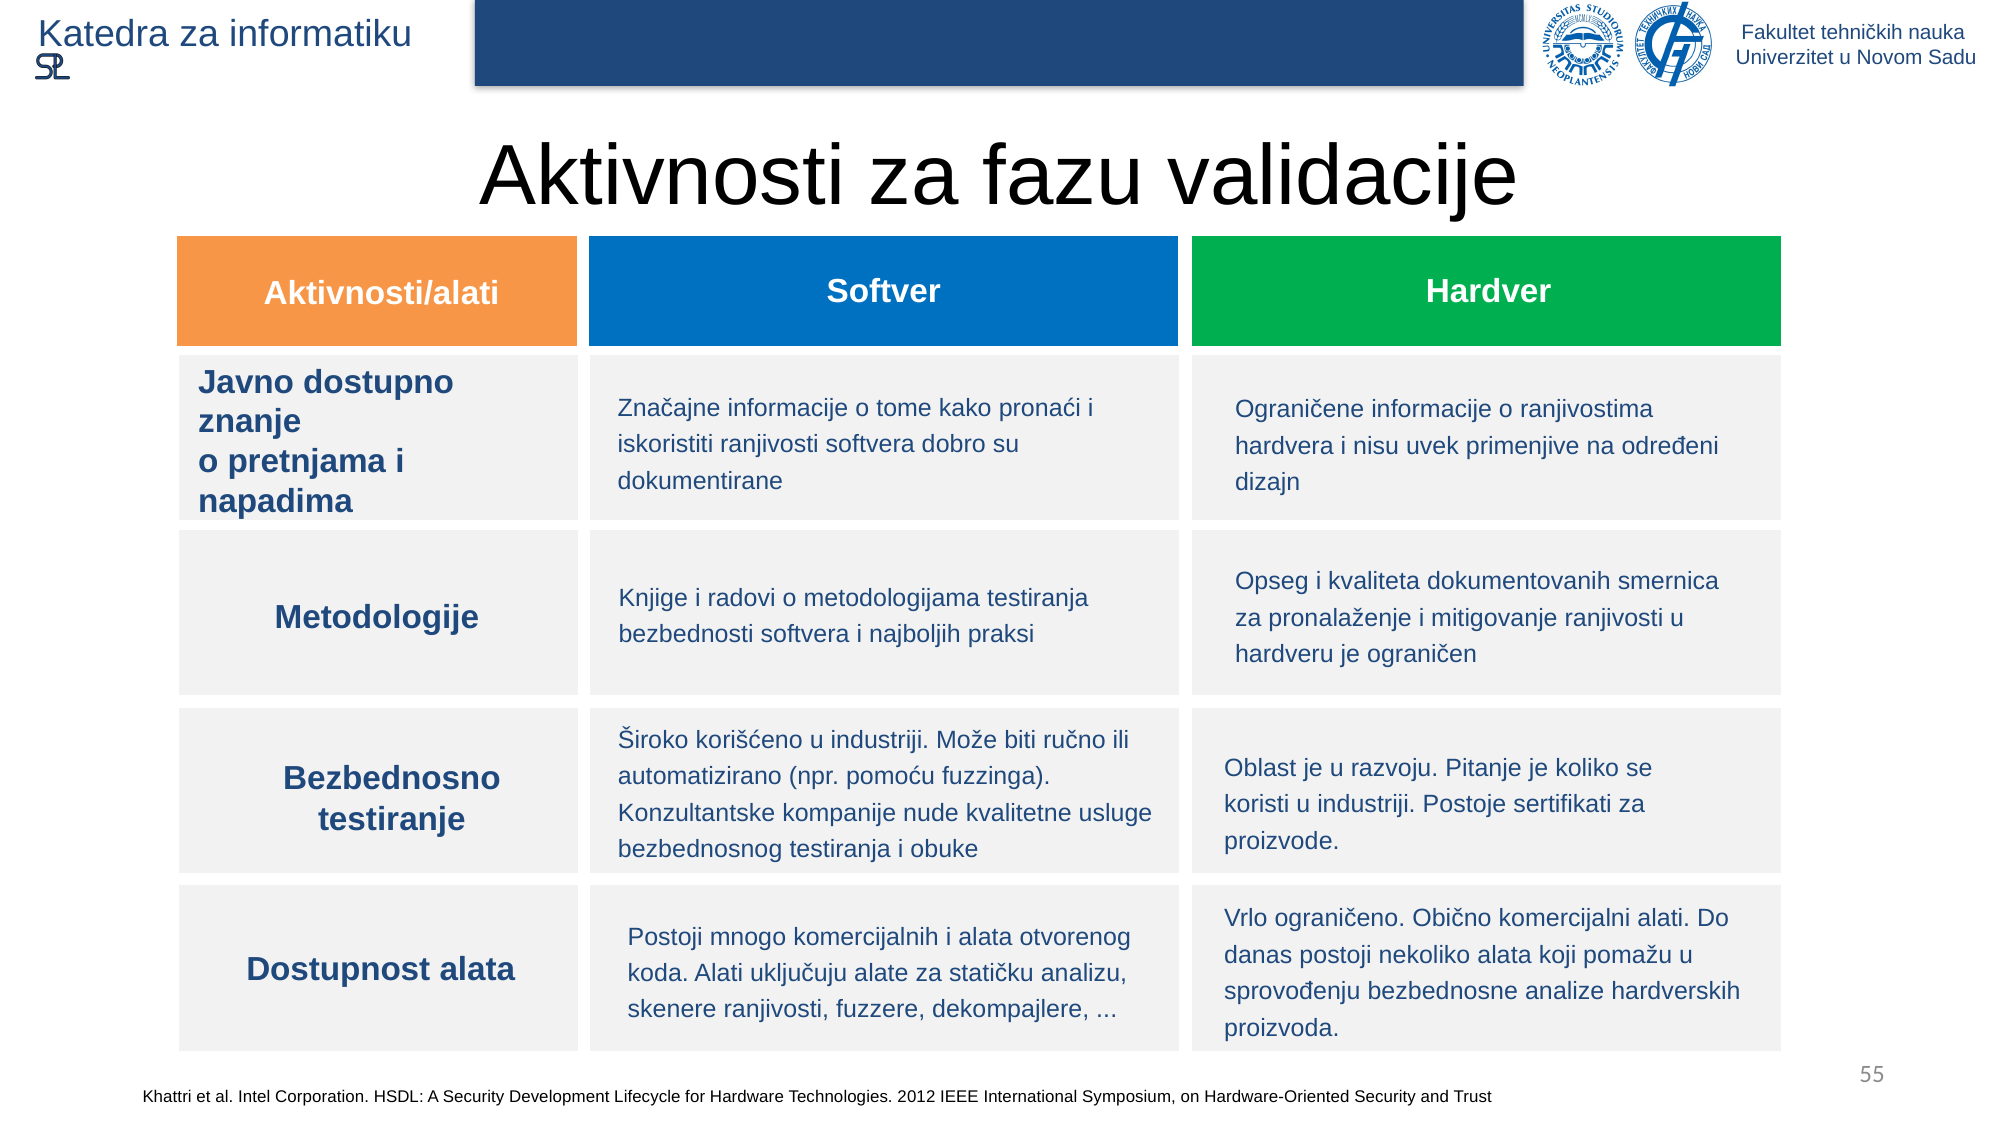

# Aktivnosti za fazu validacije

Softver
Hardver
Aktivnosti/alati

Značajne informacije o tome kako pronaći i iskoristiti ranjivosti softvera dobro su dokumentirane
Ograničene informacije o ranjivostima hardvera i nisu uvek primenjive na određeni dizajn
Javno dostupno znanje
o pretnjama i napadima

Opseg i kvaliteta dokumentovanih smernica za pronalaženje i mitigovanje ranjivosti u hardveru je ograničen
Knjige i radovi o metodologijama testiranja bezbednosti softvera i najboljih praksi
Metodologije

Široko korišćeno u industriji. Može biti ručno ili automatizirano (npr. pomoću fuzzinga). Konzultantske kompanije nude kvalitetne usluge bezbednosnog testiranja i obuke
Oblast je u razvoju. Pitanje je koliko se koristi u industriji. Postoje sertifikati za proizvode.
Bezbednosno testiranje

Vrlo ograničeno. Obično komercijalni alati. Do danas postoji nekoliko alata koji pomažu u sprovođenju bezbednosne analize hardverskih proizvoda.
Postoji mnogo komercijalnih i alata otvorenog koda. Alati uključuju alate za statičku analizu, skenere ranjivosti, fuzzere, dekompajlere, ...
Dostupnost alata
55
Khattri et al. Intel Corporation. HSDL: A Security Development Lifecycle for Hardware Technologies. 2012 IEEE International Symposium, on Hardware-Oriented Security and Trust